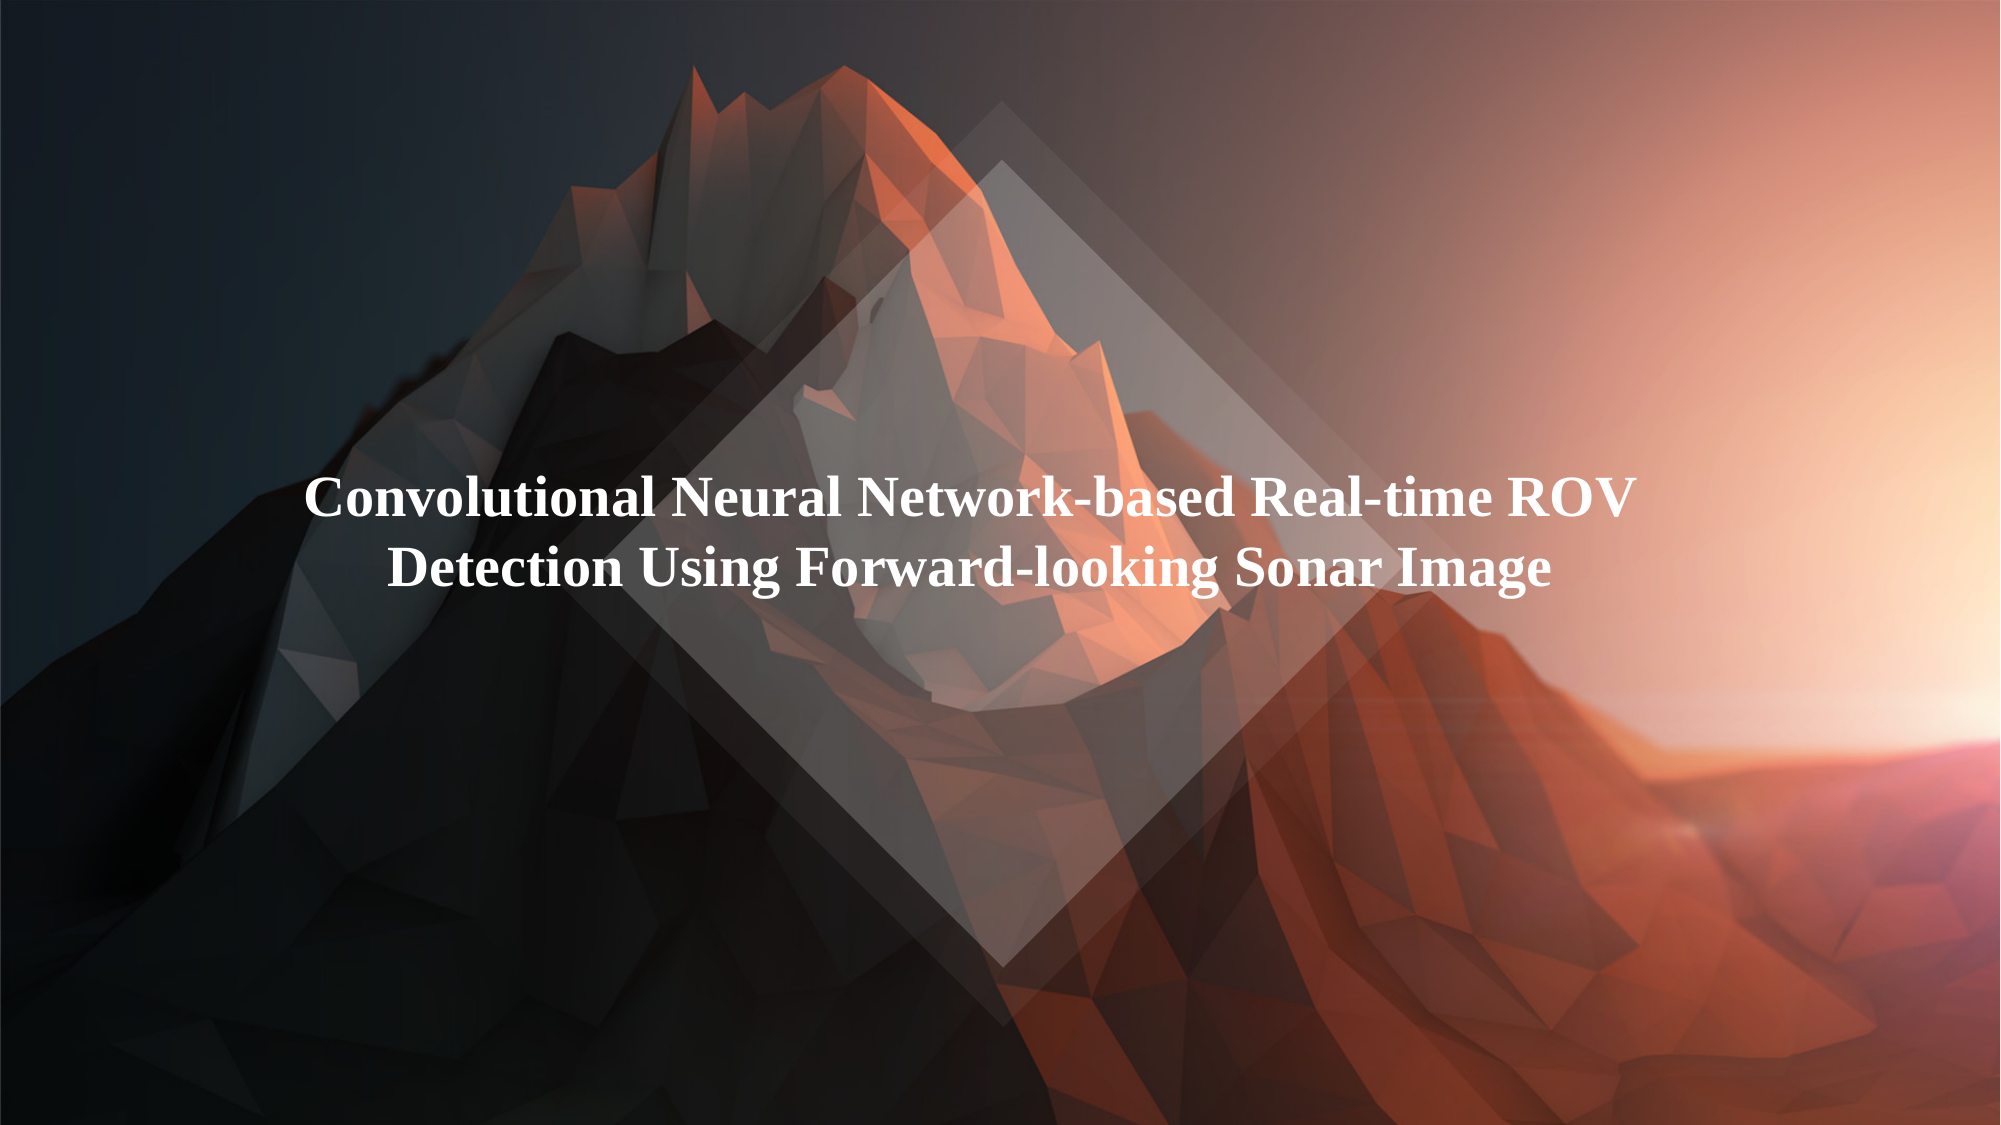

Convolutional Neural Network-based Real-time ROV
Detection Using Forward-looking Sonar Image